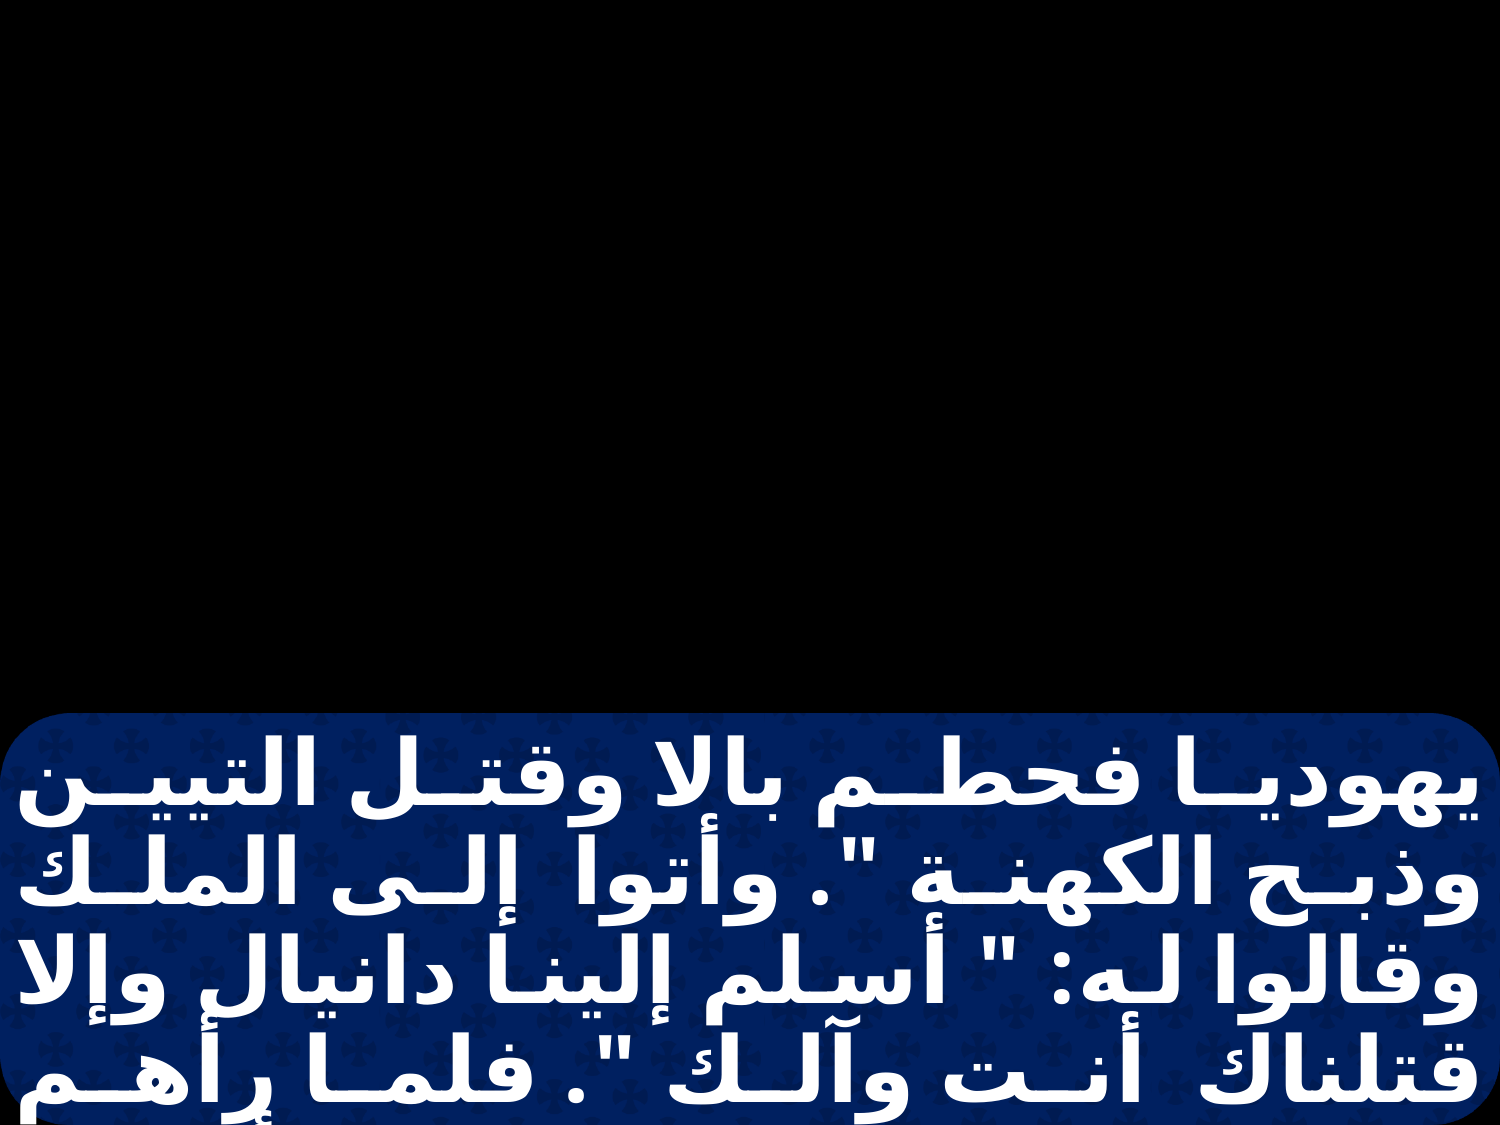

يهوديا فحطم بالا وقتل التيين وذبح الكهنة ". وأتوا  إلى الملك وقالوا له: " أسلم إلينا دانيال وإلا قتلناك  أنت وآلك ". فلما رأهم الملك ثائرين به اضطر  فأسلم دانيال إليهم فألقوه في جب الأسود فكان